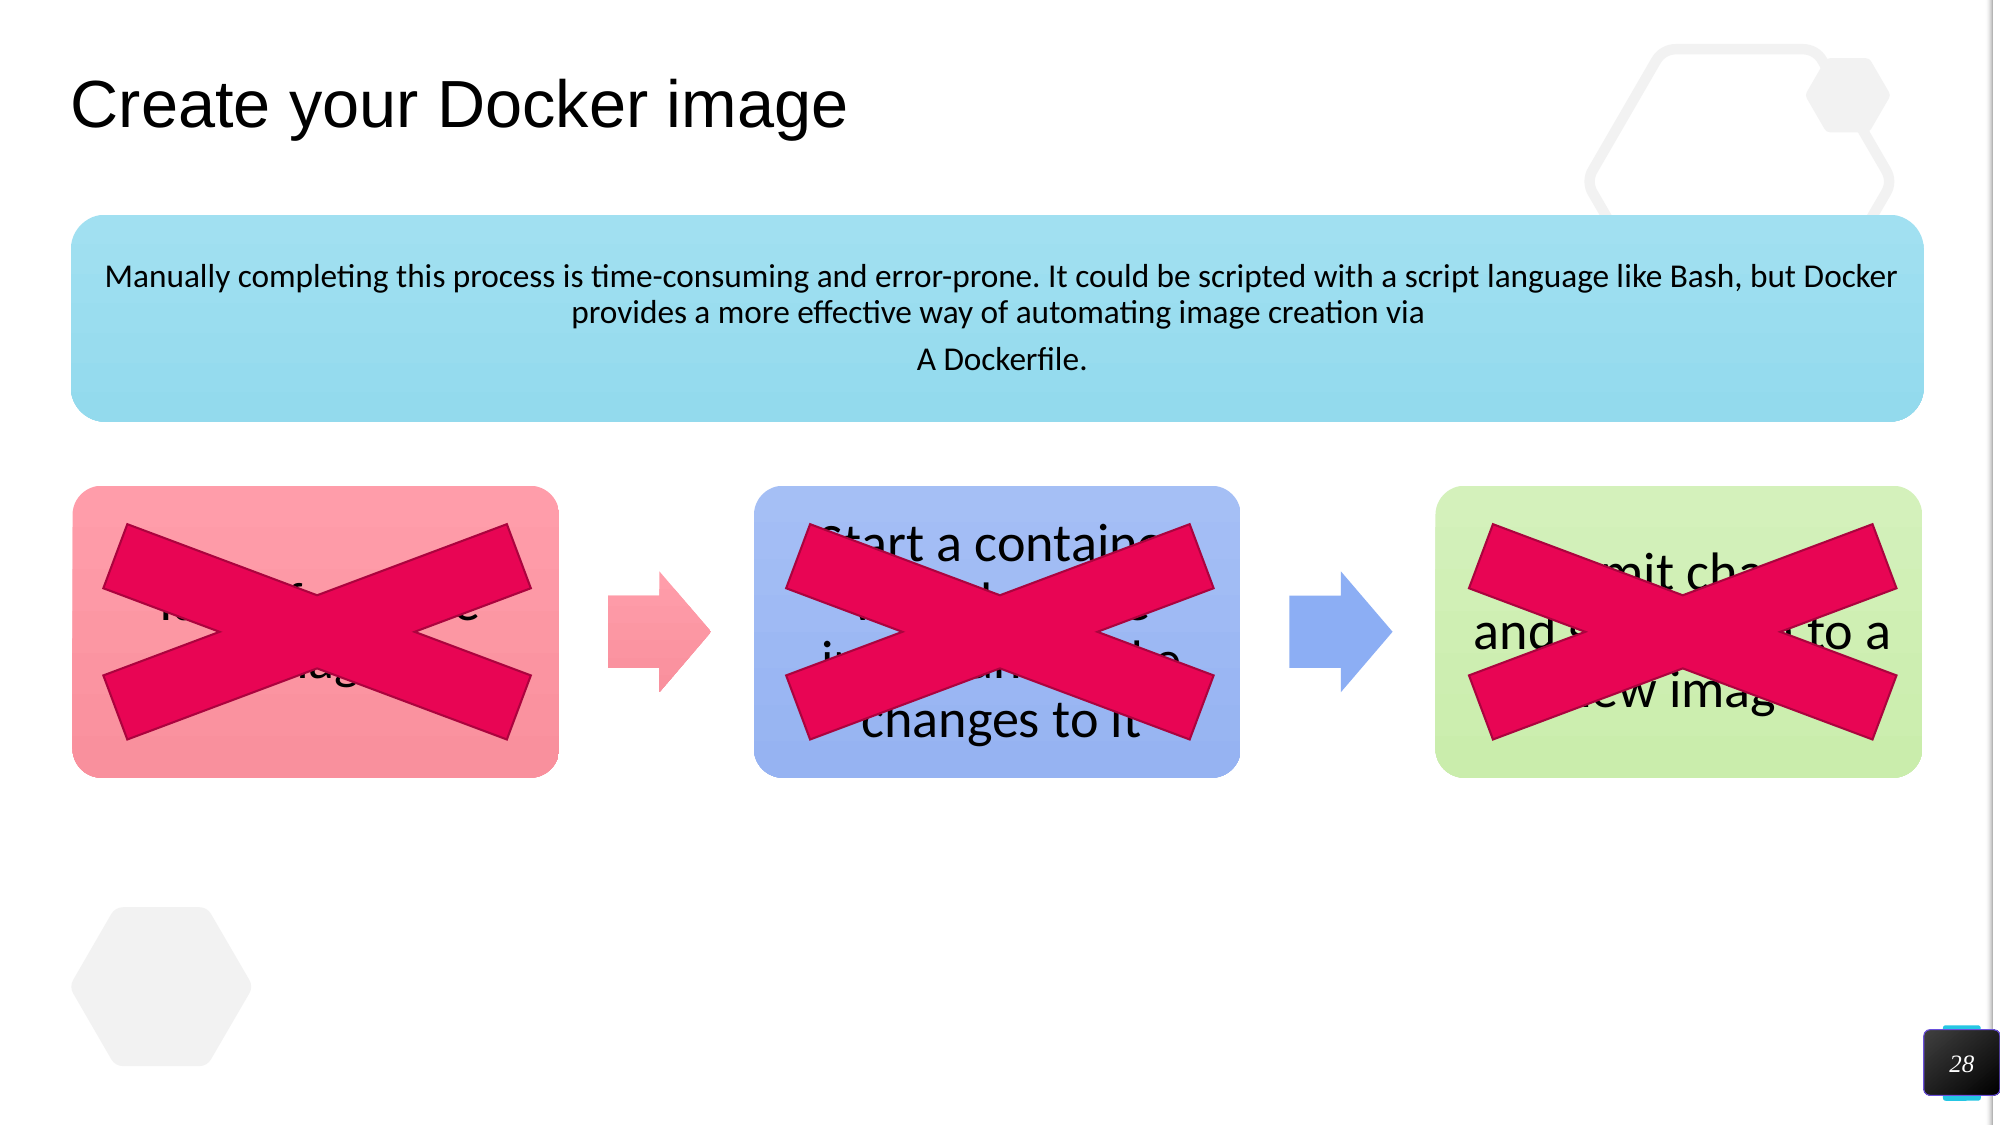

# Create your Docker image
Manually completing this process is time-consuming and error-prone. It could be scripted with a script language like Bash, but Docker provides a more effective way of automating image creation via
A Dockerfile.
Identify a base image

Start a container with the base image and make changes to it

Commit changes and save them to a new image

28